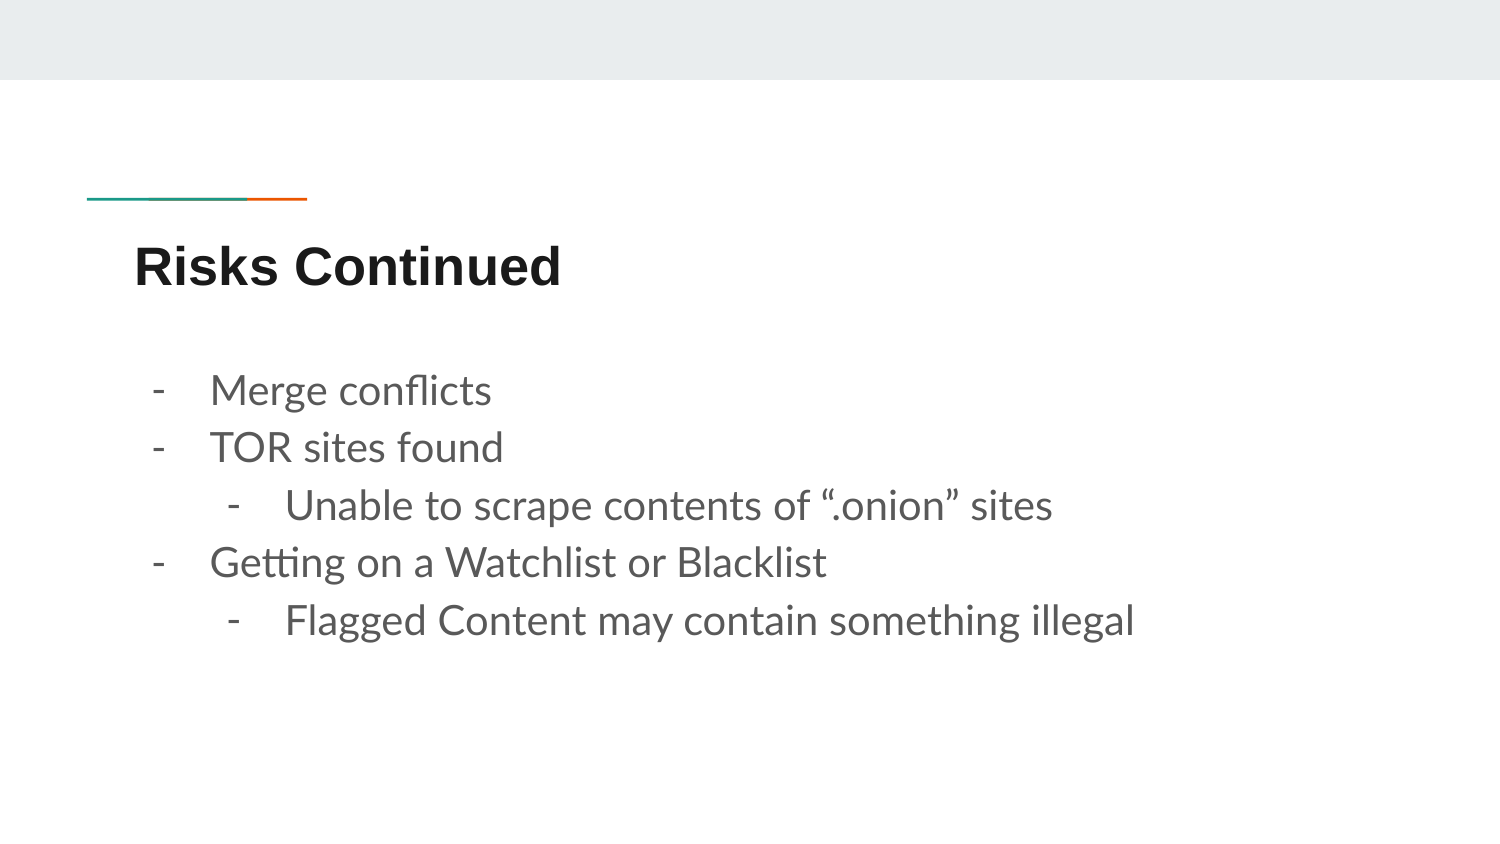

# Risks Continued
Merge conflicts
TOR sites found
Unable to scrape contents of “.onion” sites
Getting on a Watchlist or Blacklist
Flagged Content may contain something illegal